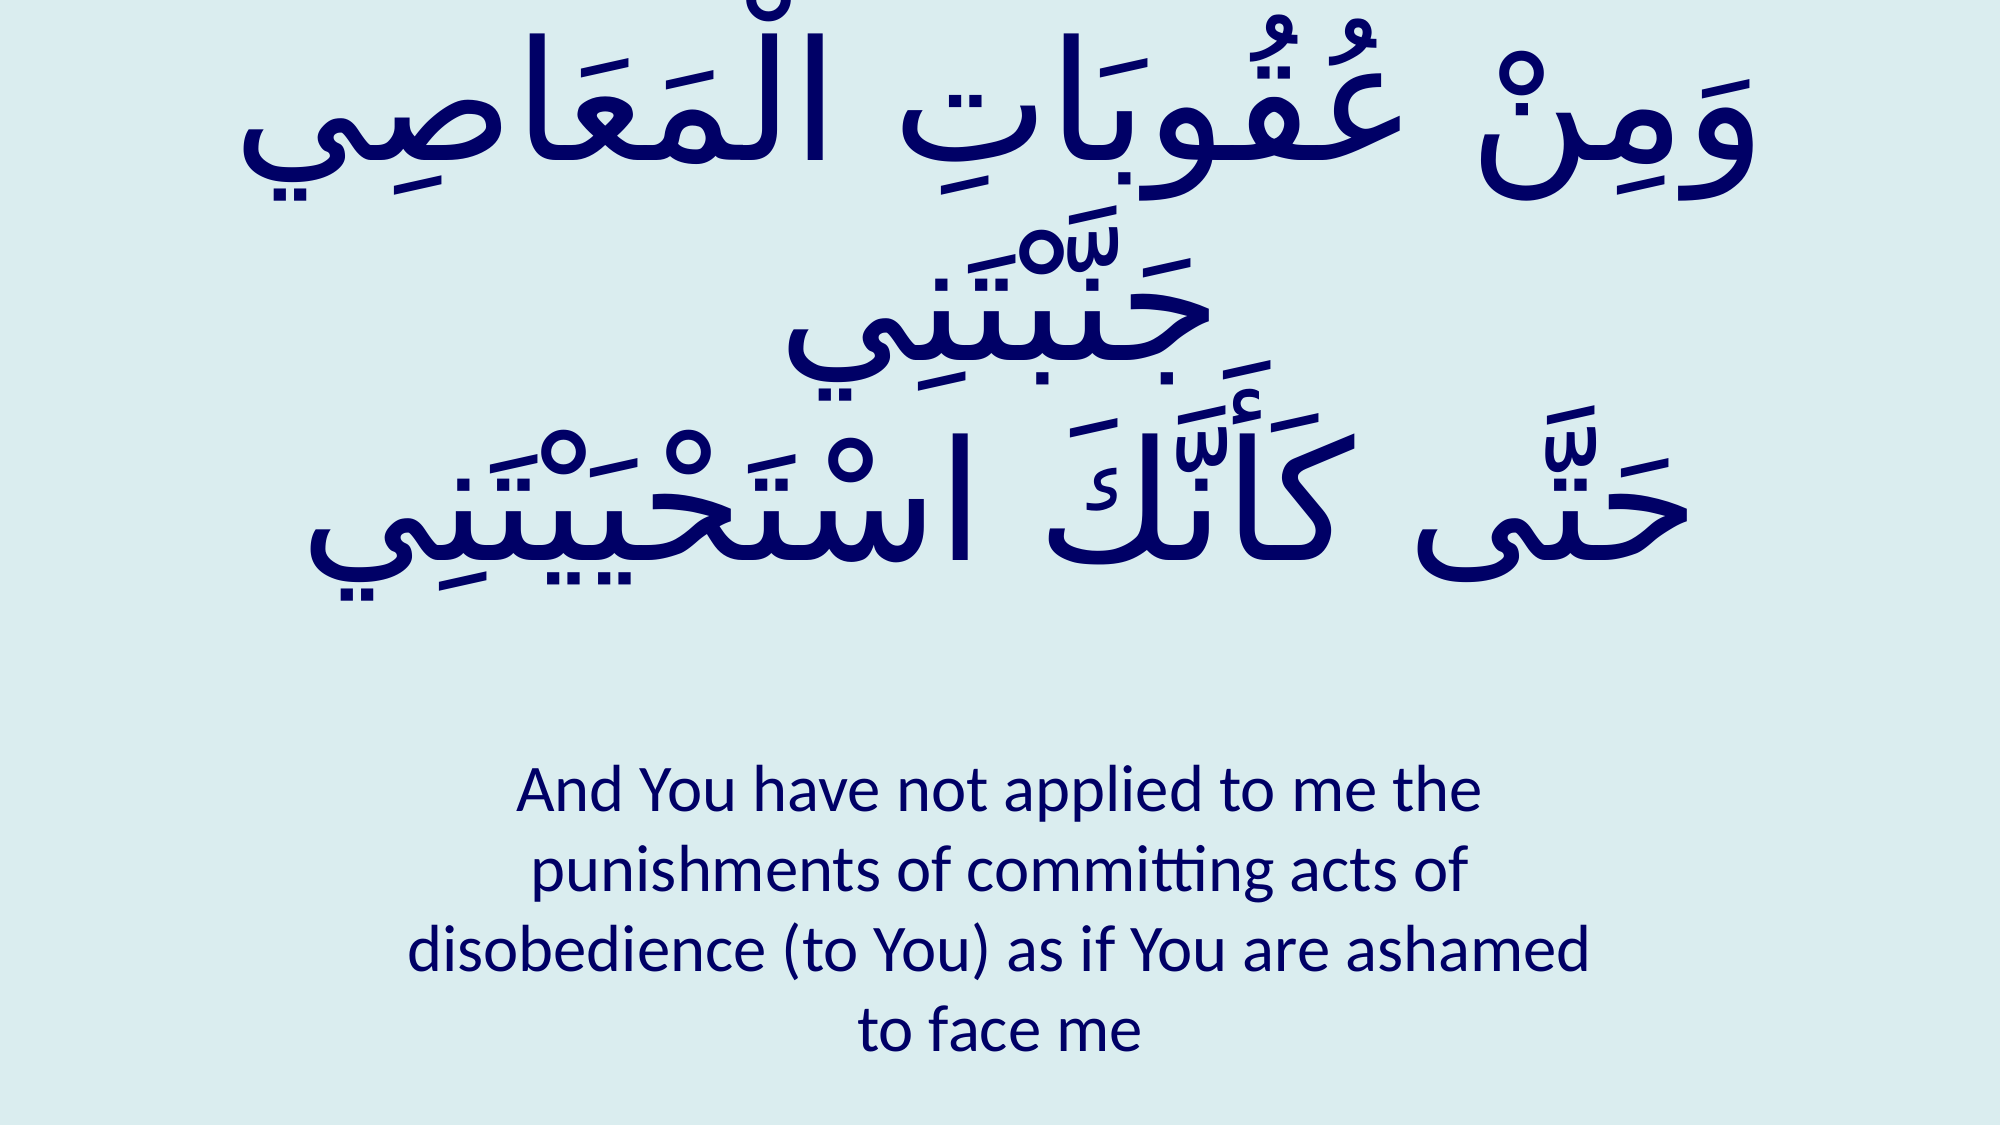

# وَمِنْ عُقُوبَاتِ الْمَعَاصِي جَنَّبْتَنِي حَتَّى كَأَنَّكَ اسْتَحْيَيْتَنِي
And You have not applied to me the punishments of committing acts of disobedience (to You) as if You are ashamed to face me